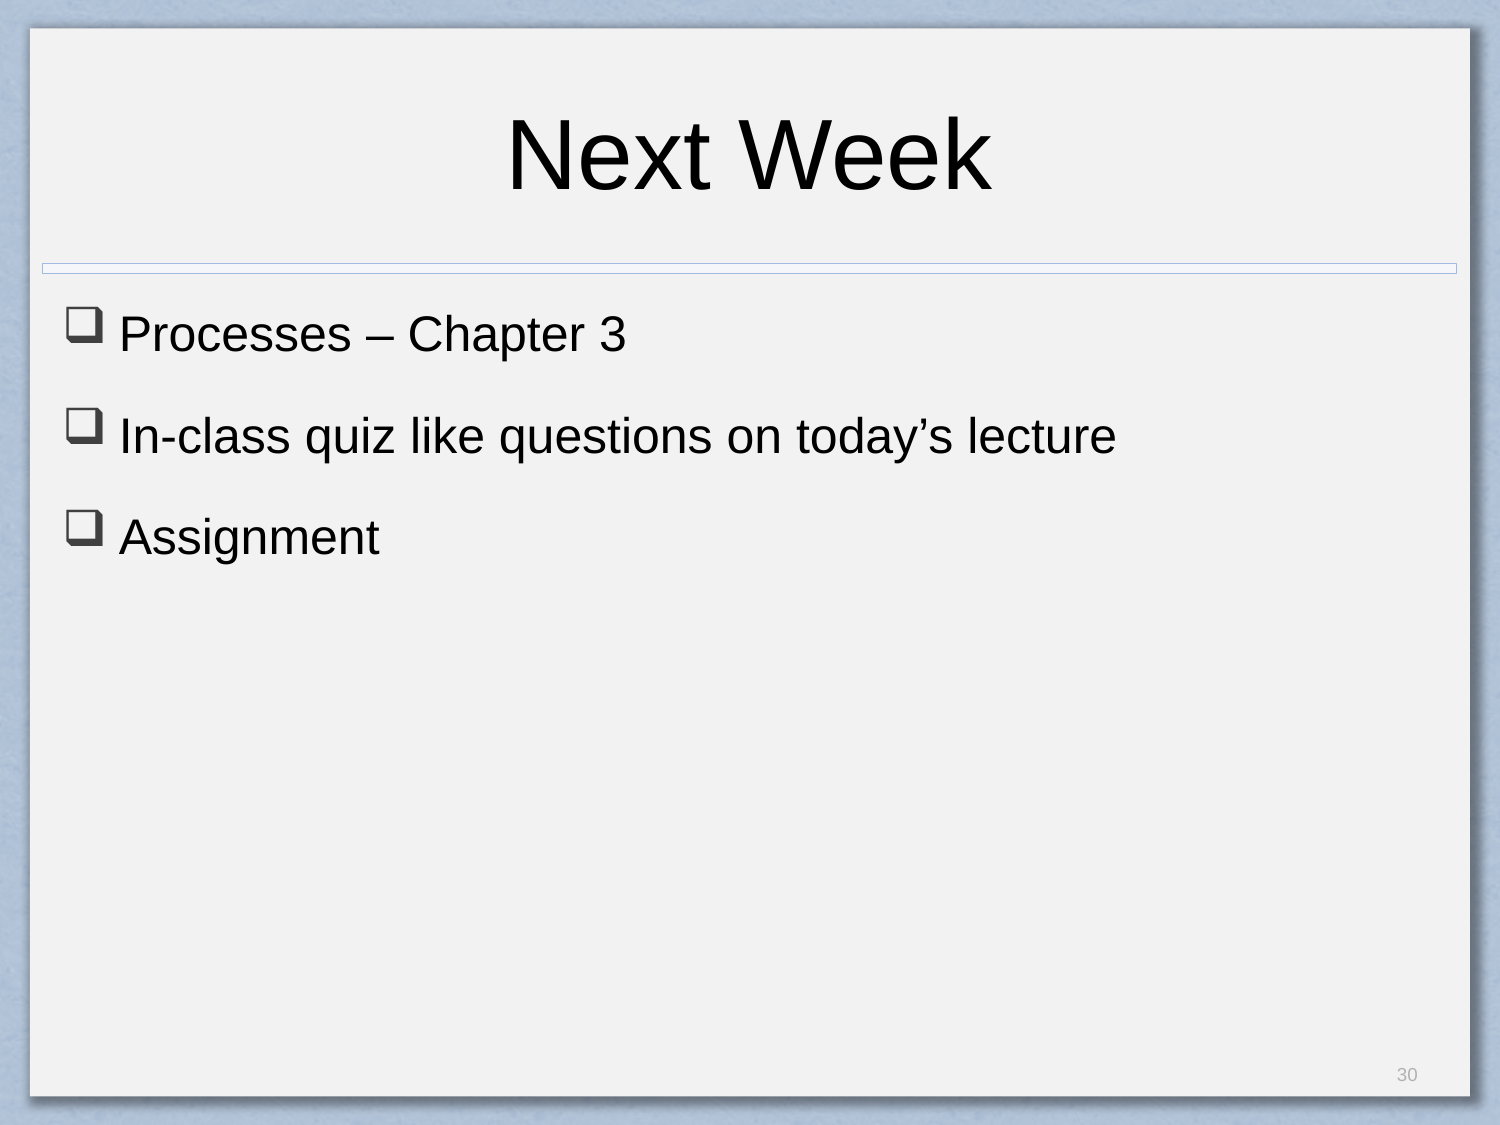

# Next Week
Processes – Chapter 3
In-class quiz like questions on today’s lecture
Assignment
30